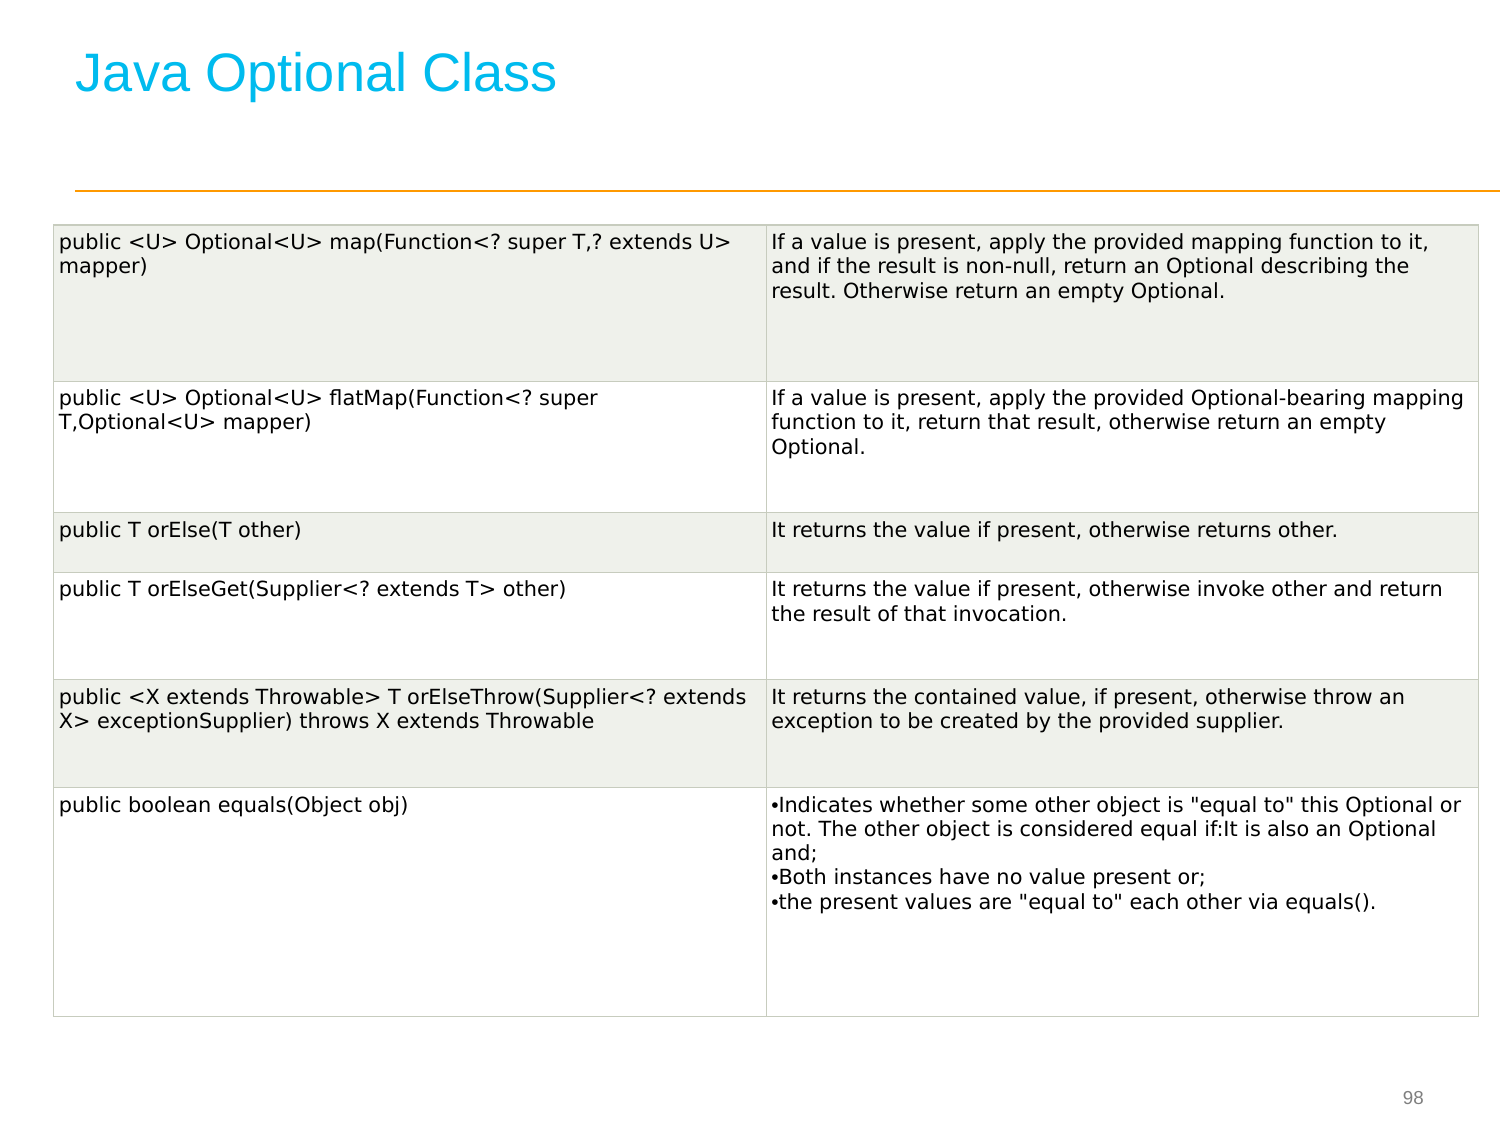

# Java Optional Class
| public <U> Optional<U> map(Function<? super T,? extends U> mapper) | If a value is present, apply the provided mapping function to it, and if the result is non-null, return an Optional describing the result. Otherwise return an empty Optional. |
| --- | --- |
| public <U> Optional<U> flatMap(Function<? super T,Optional<U> mapper) | If a value is present, apply the provided Optional-bearing mapping function to it, return that result, otherwise return an empty Optional. |
| public T orElse(T other) | It returns the value if present, otherwise returns other. |
| public T orElseGet(Supplier<? extends T> other) | It returns the value if present, otherwise invoke other and return the result of that invocation. |
| public <X extends Throwable> T orElseThrow(Supplier<? extends X> exceptionSupplier) throws X extends Throwable | It returns the contained value, if present, otherwise throw an exception to be created by the provided supplier. |
| public boolean equals(Object obj) | Indicates whether some other object is "equal to" this Optional or not. The other object is considered equal if:It is also an Optional and; Both instances have no value present or; the present values are "equal to" each other via equals(). |